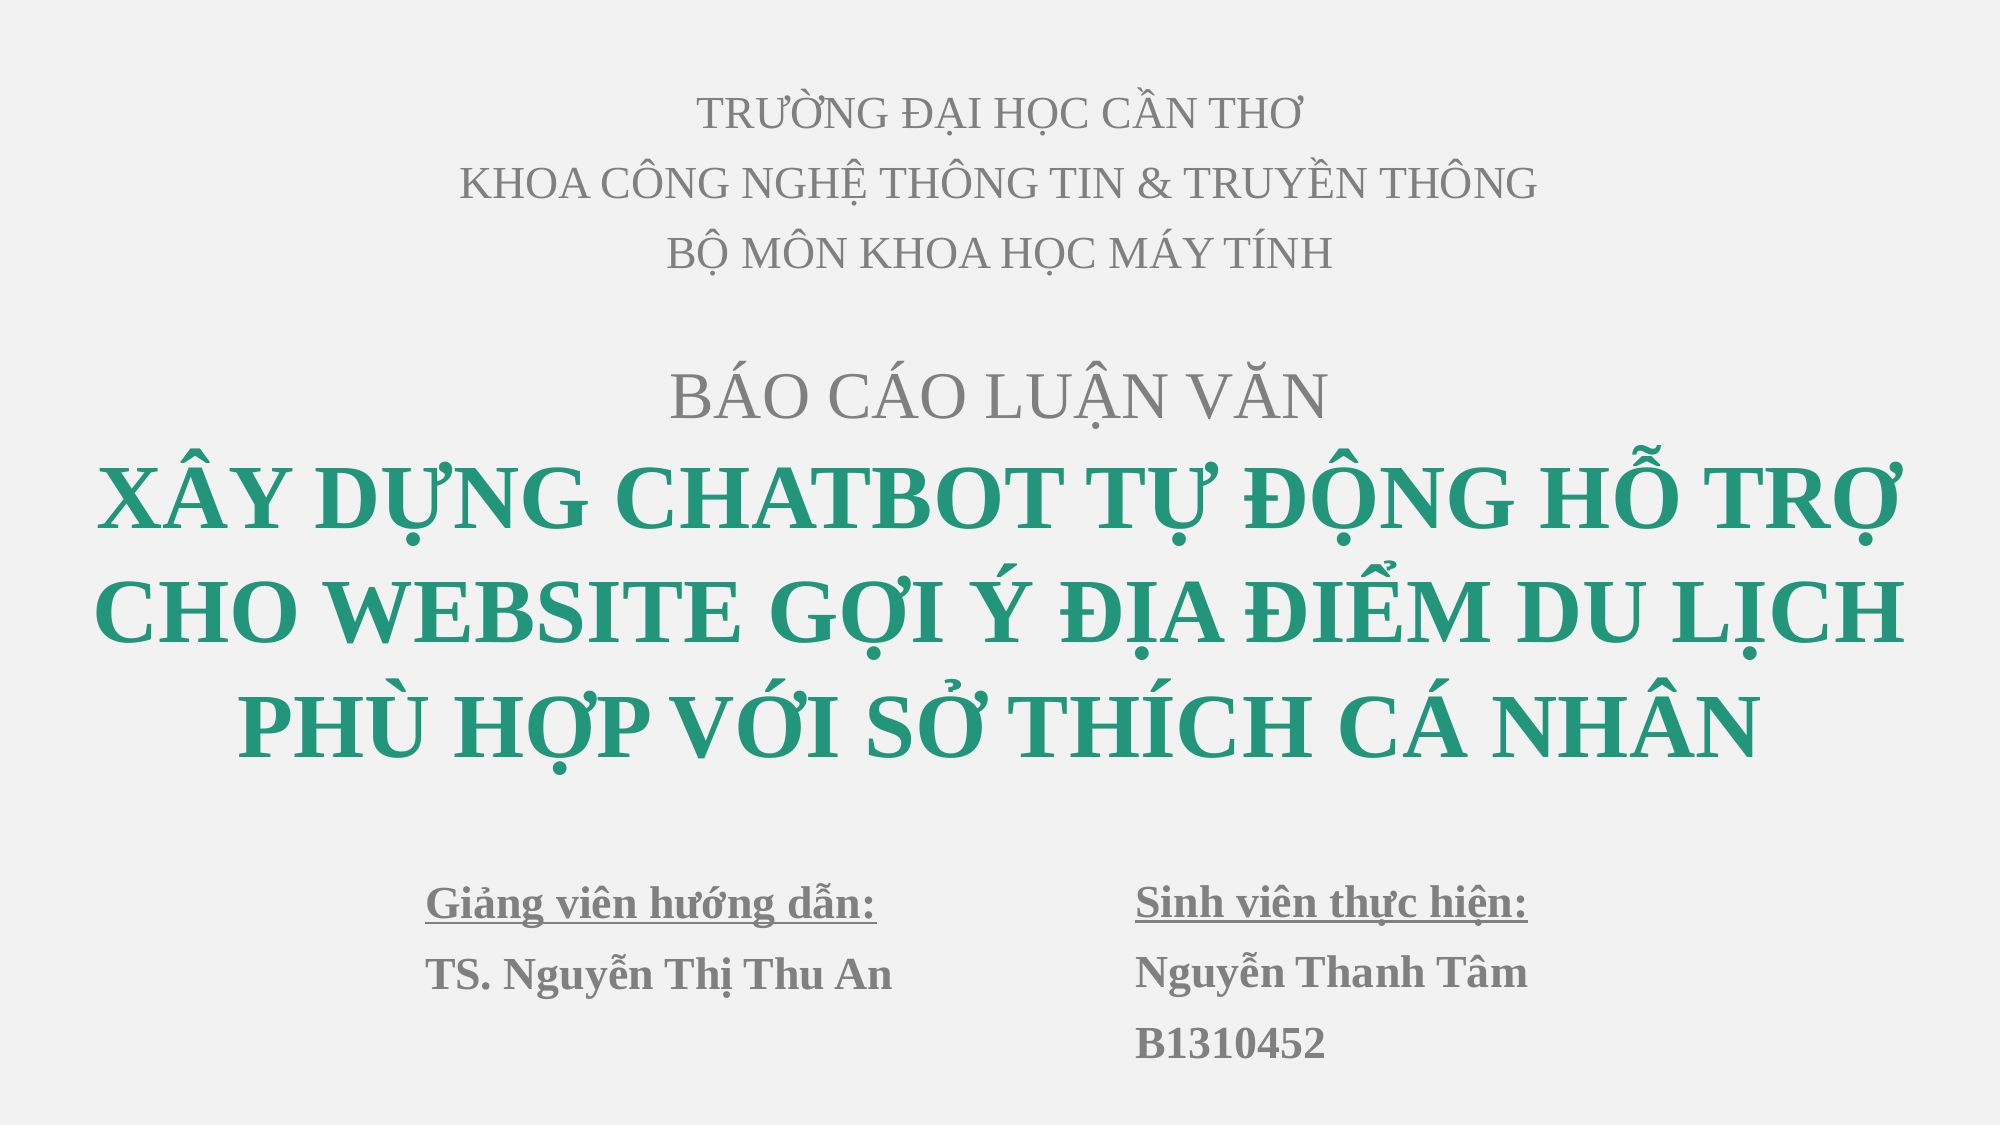

TRƯỜNG ĐẠI HỌC CẦN THƠ
KHOA CÔNG NGHỆ THÔNG TIN & TRUYỀN THÔNG
BỘ MÔN KHOA HỌC MÁY TÍNH
BÁO CÁO LUẬN VĂN
XÂY DỰNG CHATBOT TỰ ĐỘNG HỖ TRỢ
CHO WEBSITE GỢI Ý ĐỊA ĐIỂM DU LỊCH
PHÙ HỢP VỚI SỞ THÍCH CÁ NHÂN
Giảng viên hướng dẫn:
TS. Nguyễn Thị Thu An
Sinh viên thực hiện:
Nguyễn Thanh Tâm
B1310452